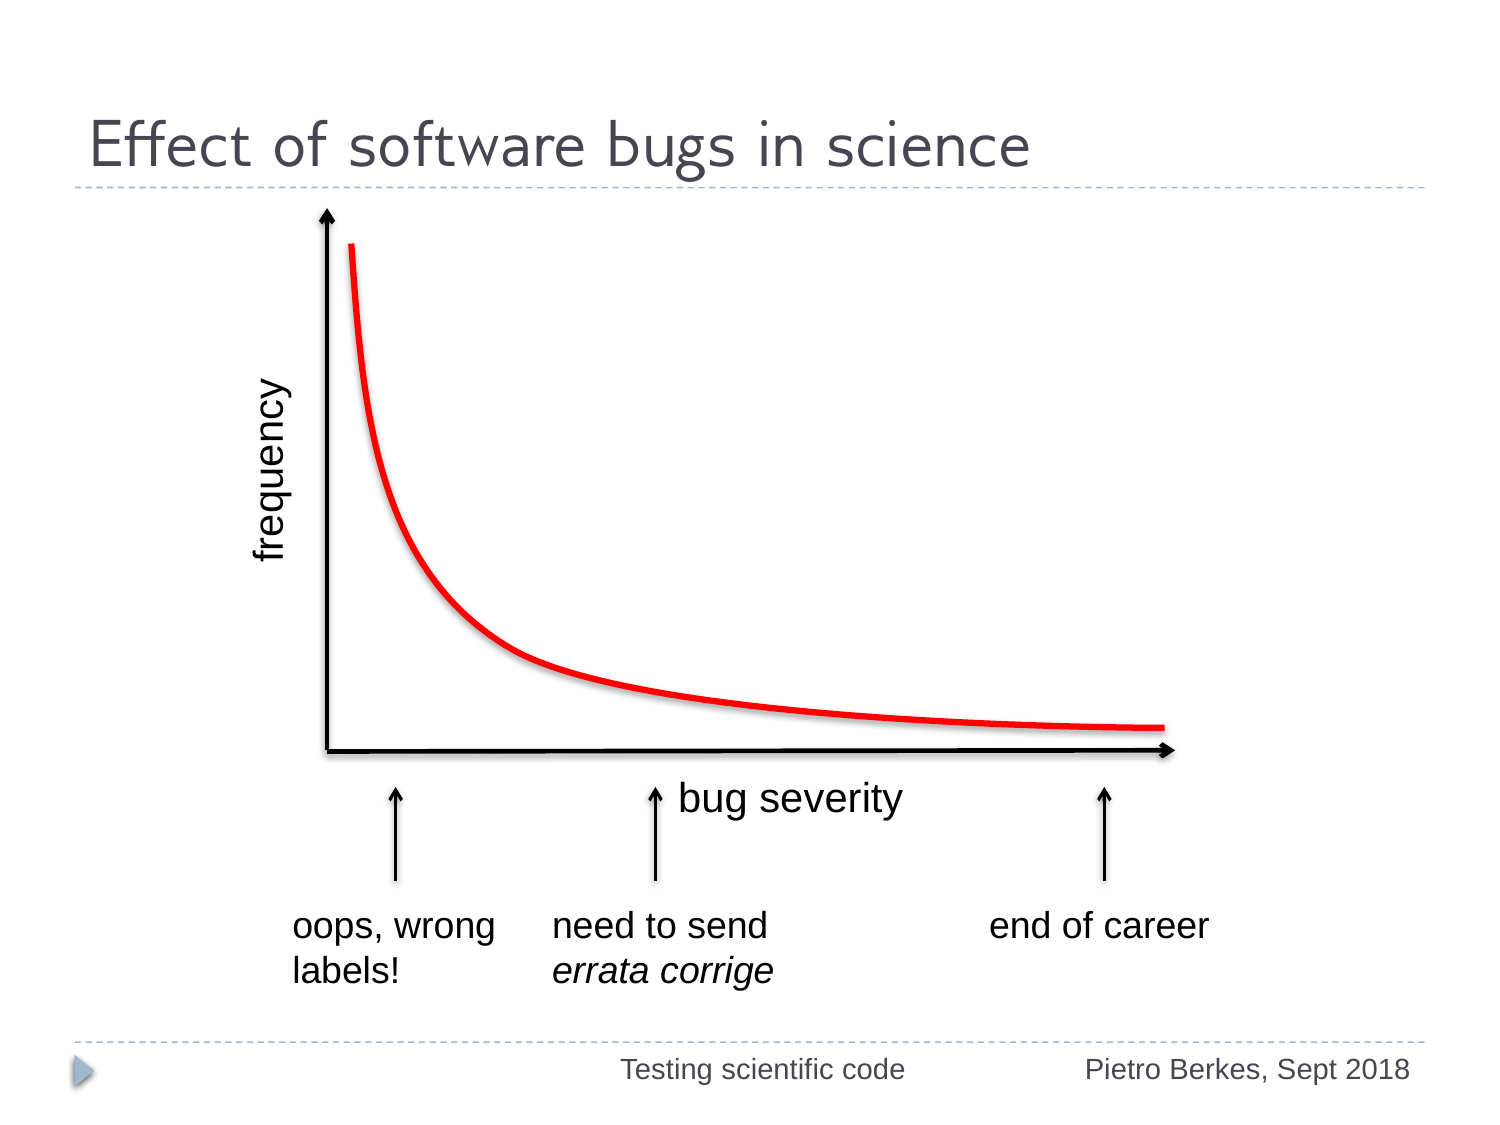

# Effect of software bugs in science

frequency
bug severity
oops, wrong labels!
need to send errata corrige
end of career
Testing scientific code
Pietro Berkes, Sept 2018